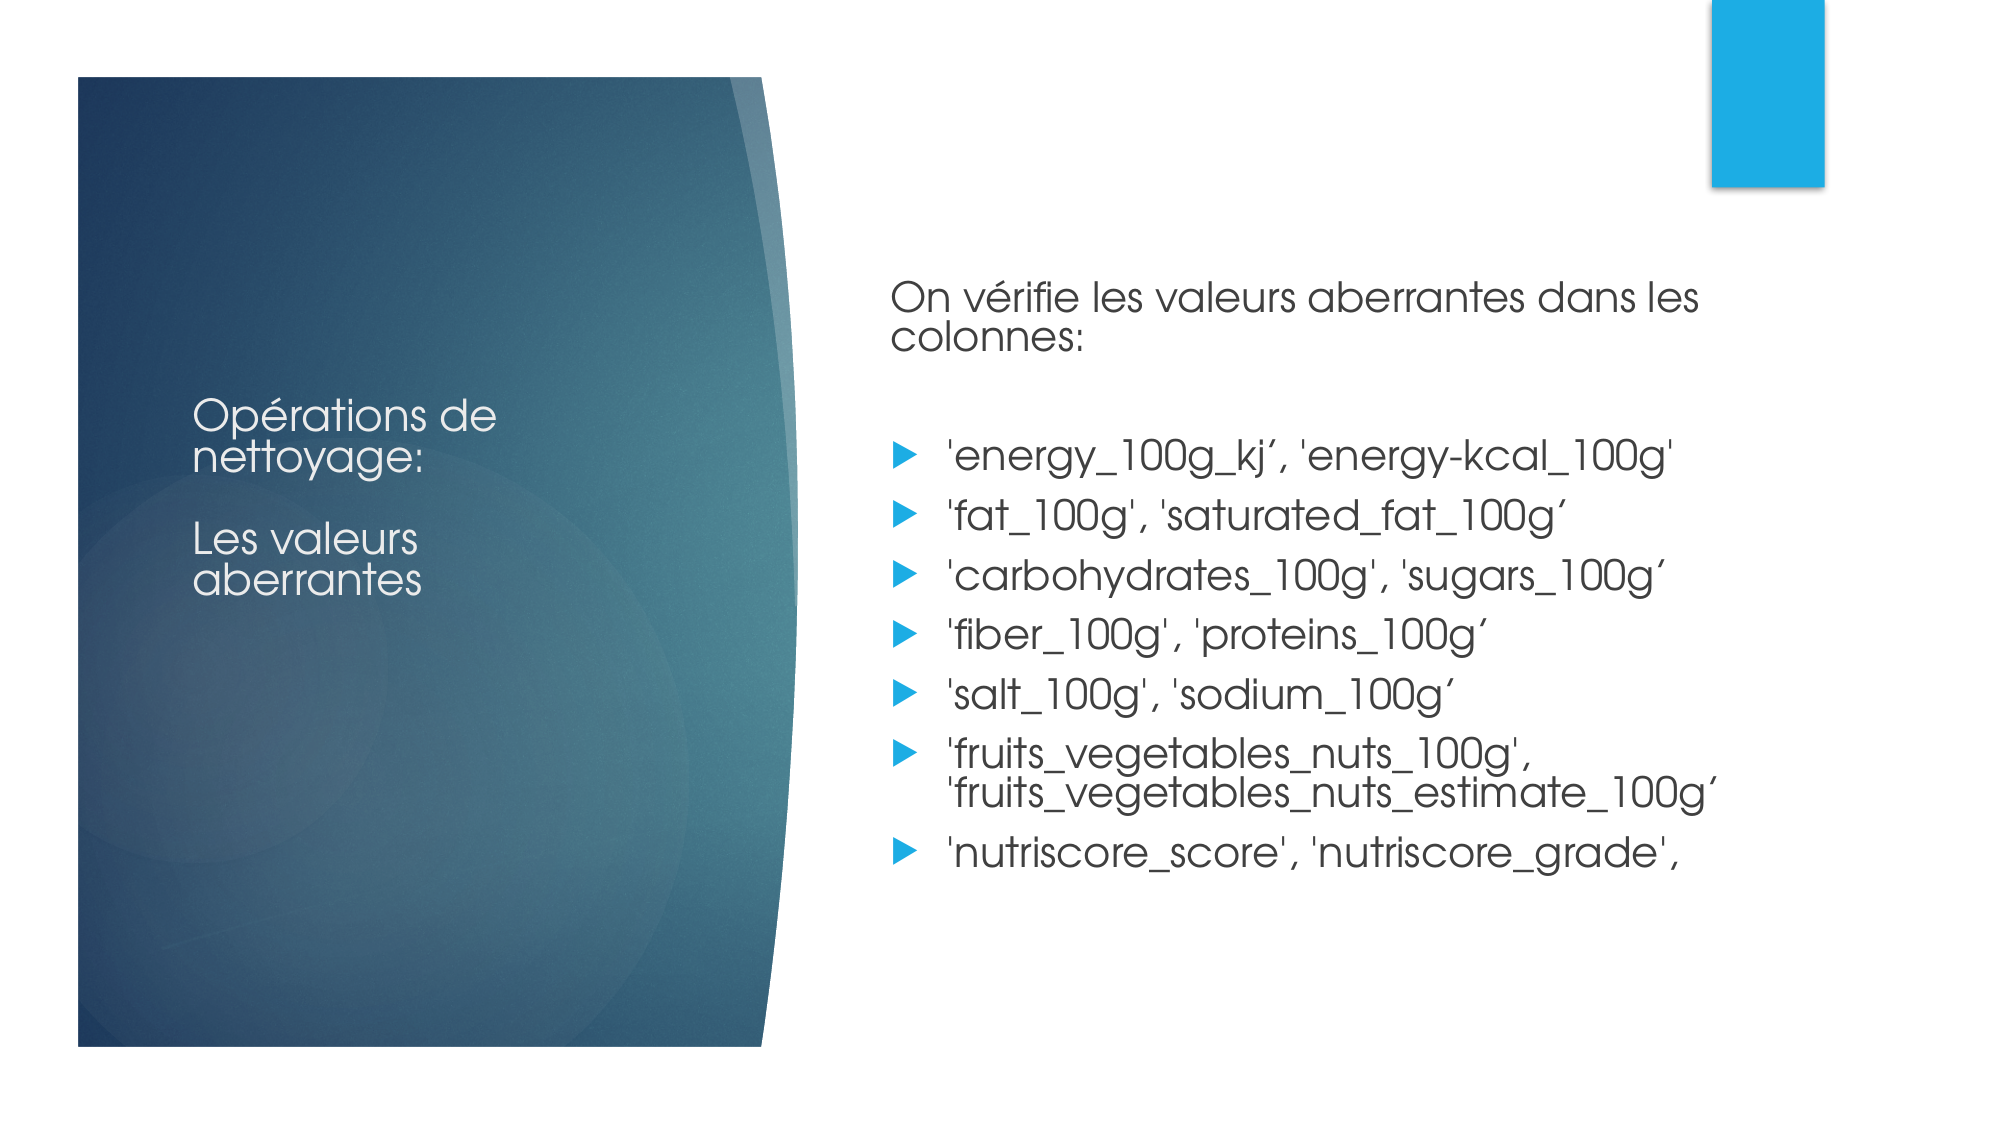

On vérifie les valeurs aberrantes dans les colonnes:

'energy_100g_kj’, 'energy-kcal_100g'
'fat_100g', 'saturated_fat_100g’
'carbohydrates_100g', 'sugars_100g’
'fiber_100g', 'proteins_100g’
'salt_100g', 'sodium_100g’
'fruits_vegetables_nuts_100g', 'fruits_vegetables_nuts_estimate_100g’
'nutriscore_score', 'nutriscore_grade',
# Opérations de nettoyage: Les valeurs aberrantes